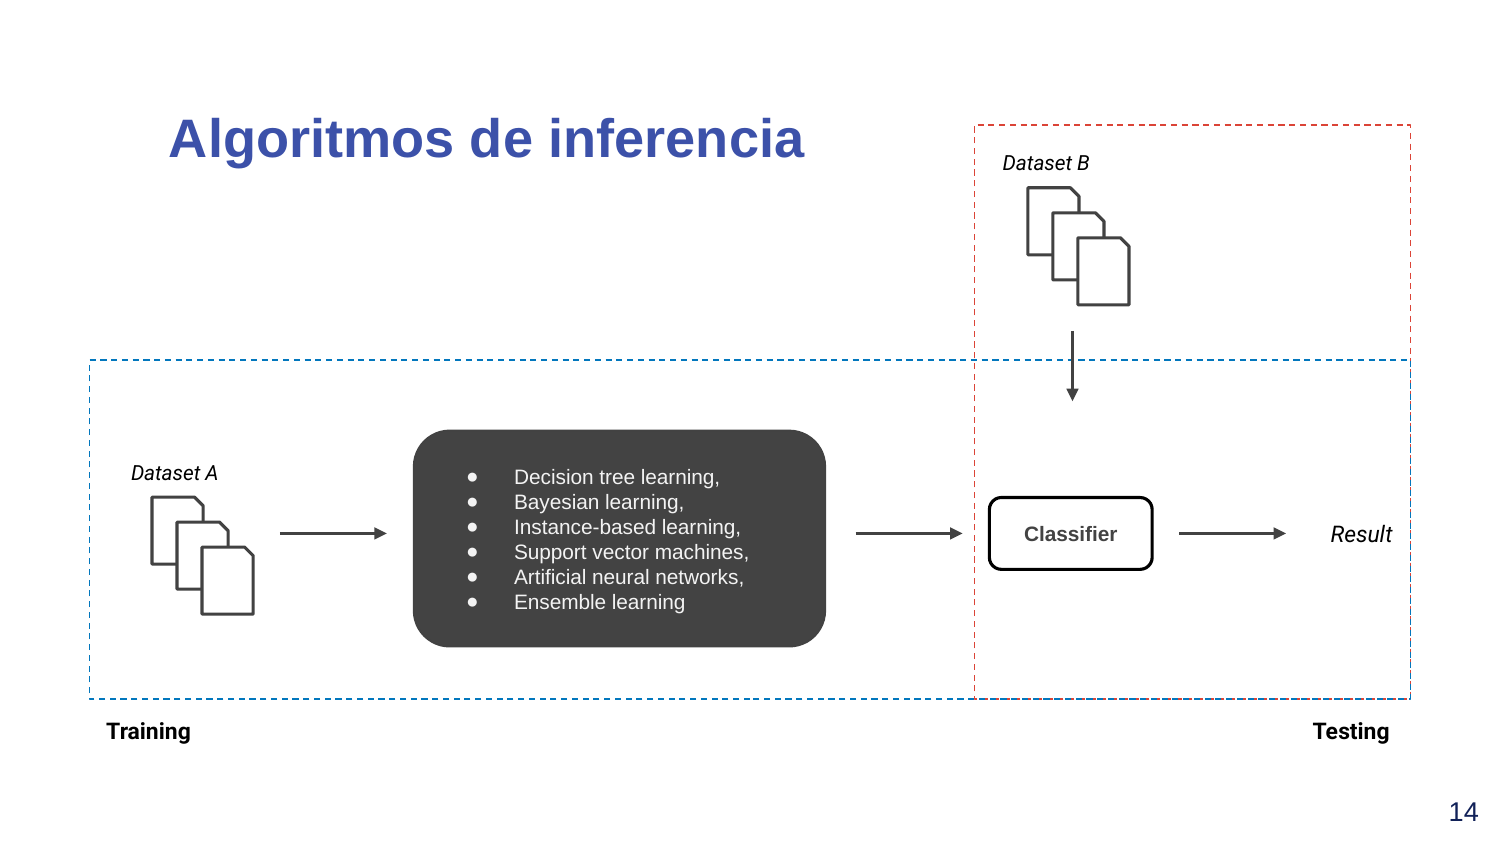

Algoritmos de inferencia

Dataset B

Decision tree learning,
Bayesian learning,
Instance-based learning,
Support vector machines,
Artificial neural networks,
Ensemble learning
Dataset A

Classifier
Result
Training
Testing
14